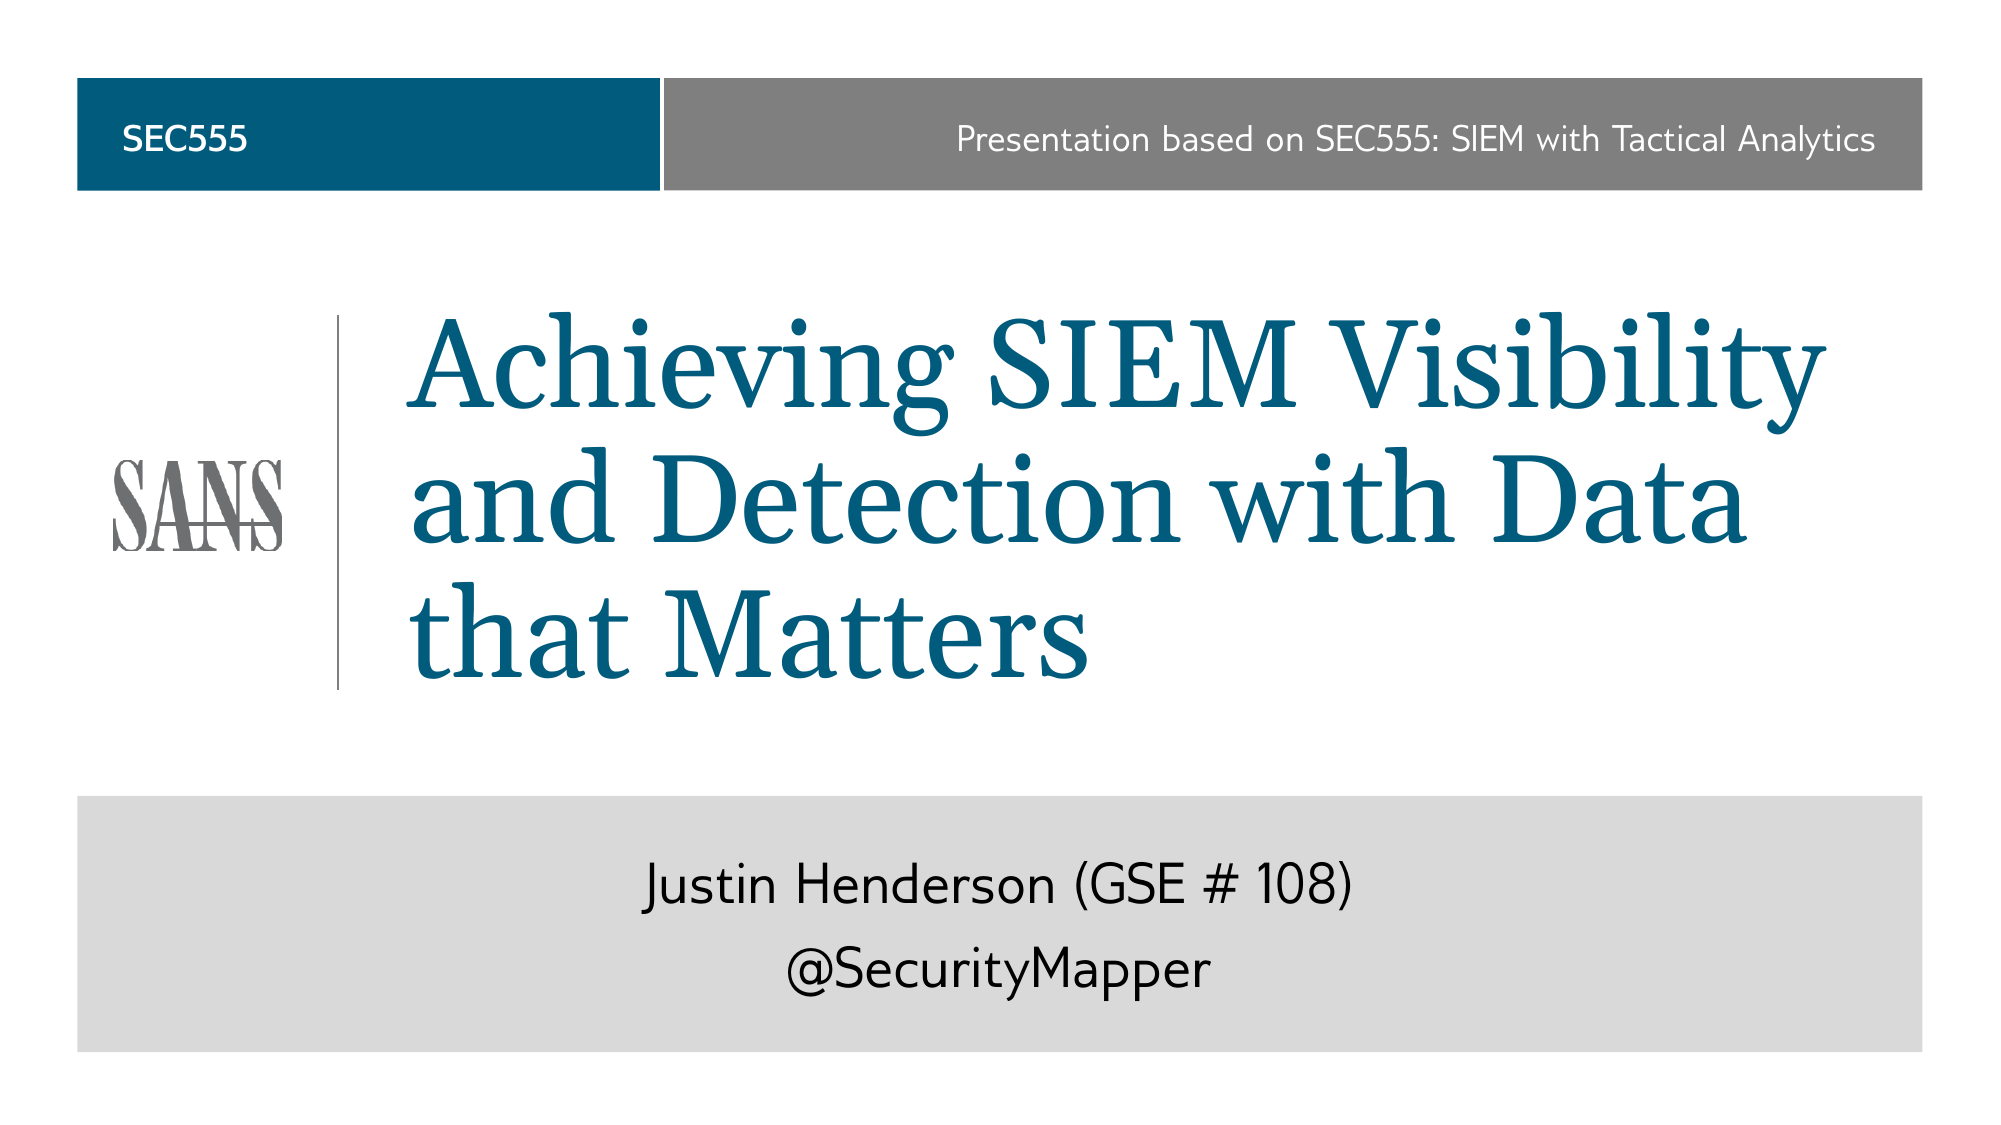

# SEC555
Presentation based on SEC555: SIEM with Tactical Analytics
Achieving SIEM Visibility and Detection with Data that Matters
Justin Henderson (GSE # 108)
@SecurityMapper